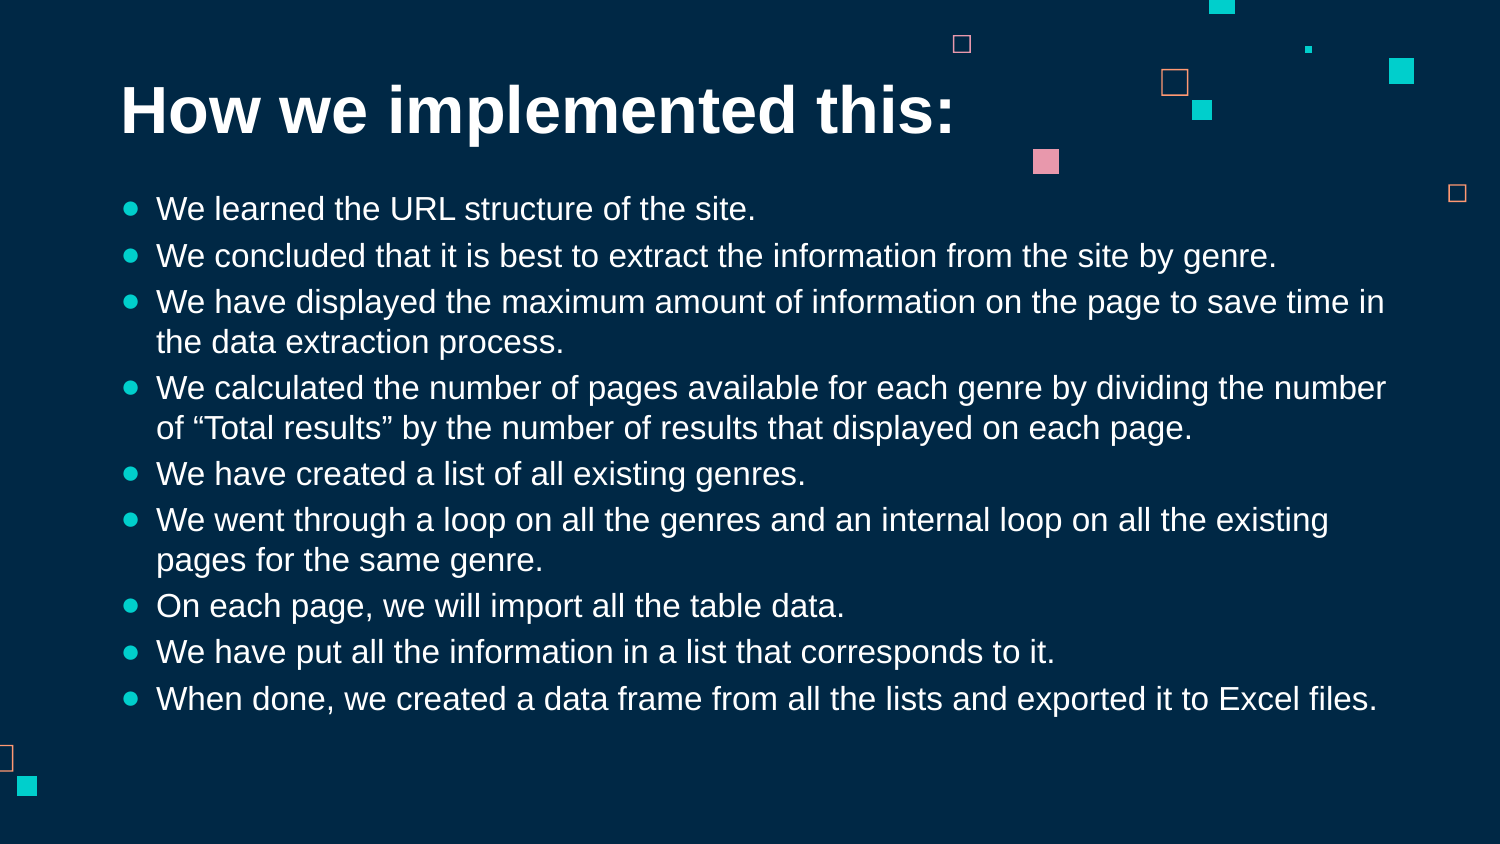

# How we implemented this:
We learned the URL structure of the site.
We concluded that it is best to extract the information from the site by genre.
We have displayed the maximum amount of information on the page to save time in the data extraction process.
We calculated the number of pages available for each genre by dividing the number of “Total results” by the number of results that displayed on each page.
We have created a list of all existing genres.
We went through a loop on all the genres and an internal loop on all the existing pages for the same genre.
On each page, we will import all the table data.
We have put all the information in a list that corresponds to it.
When done, we created a data frame from all the lists and exported it to Excel files.